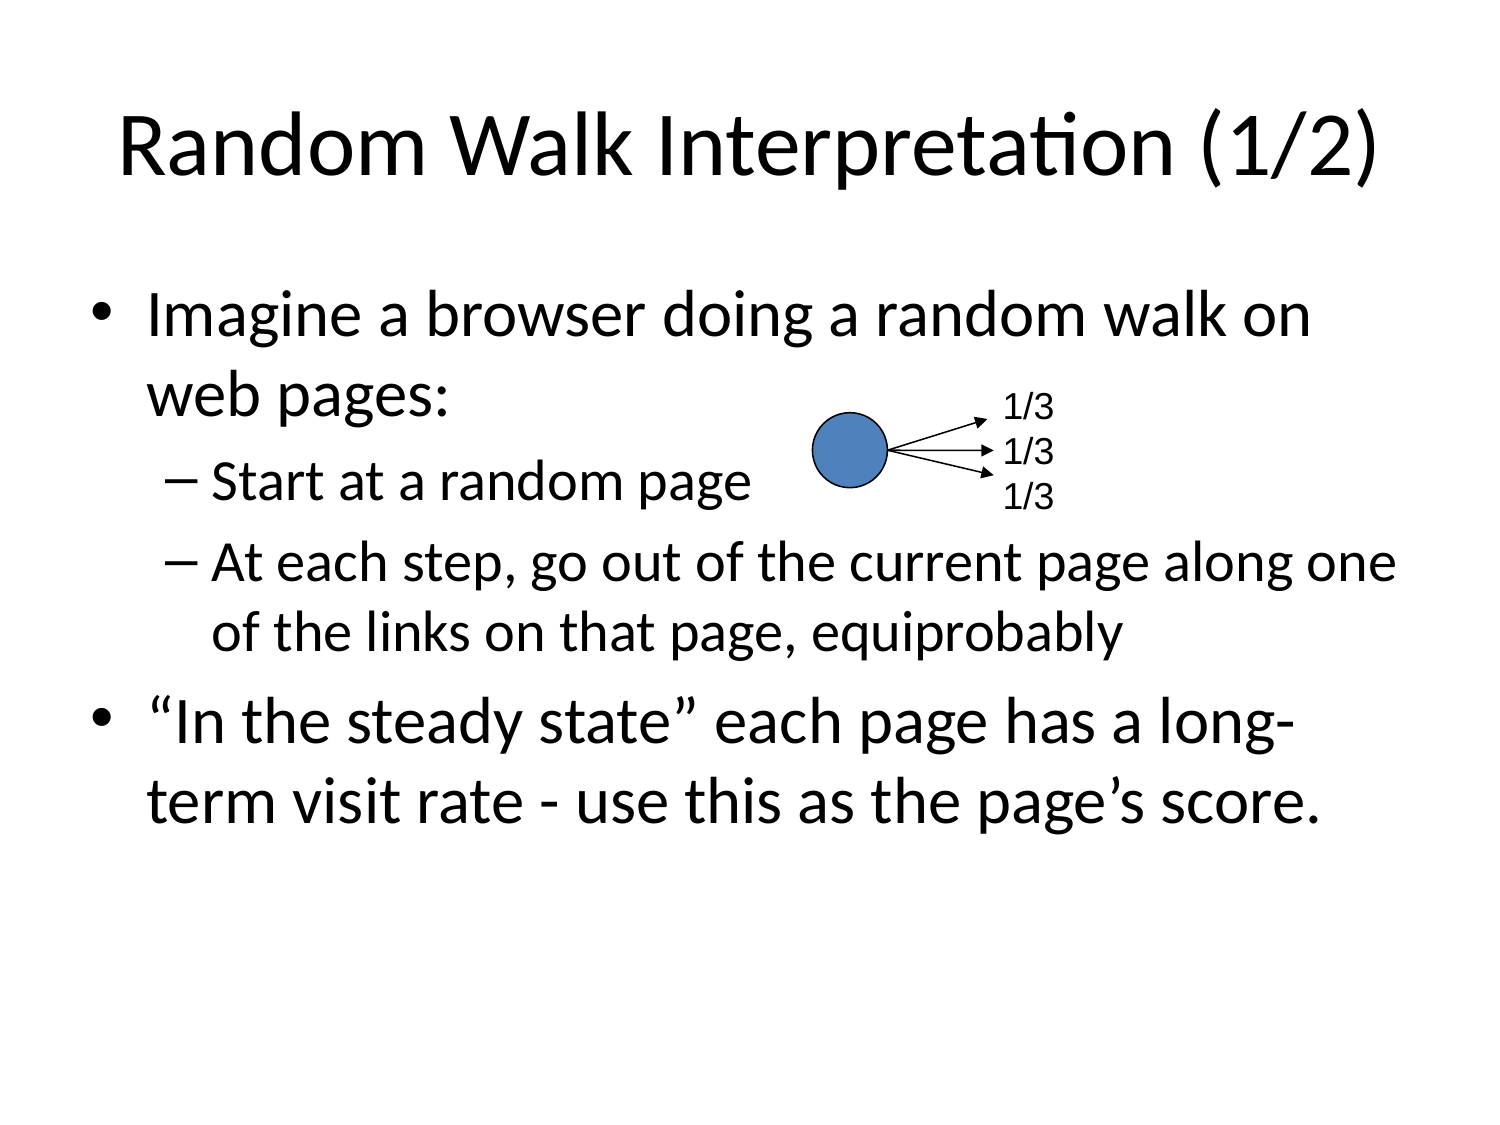

# Random Walk Interpretation (1/2)
Imagine a browser doing a random walk on web pages:
Start at a random page
At each step, go out of the current page along one of the links on that page, equiprobably
“In the steady state” each page has a long-term visit rate - use this as the page’s score.
1/3
1/3
1/3